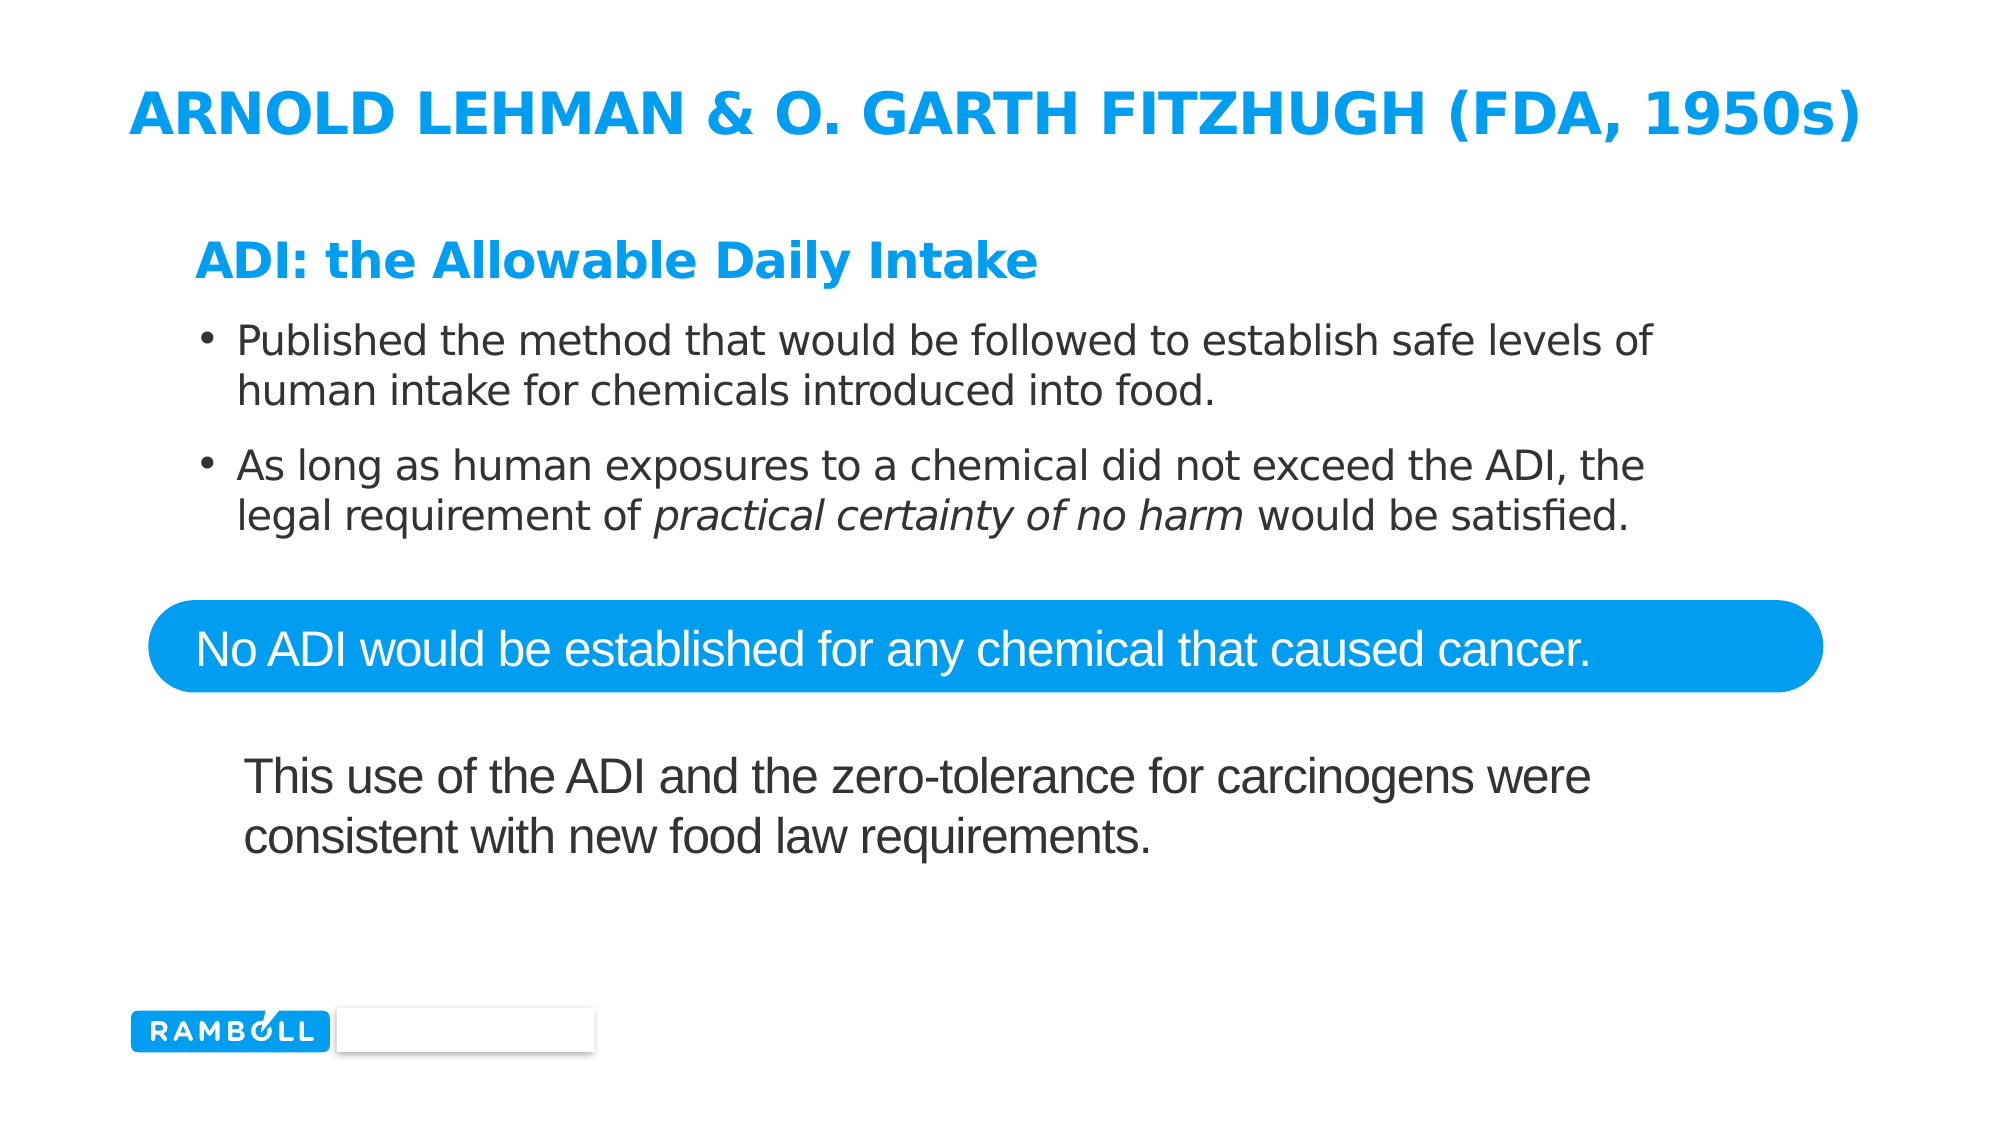

# Arnold Lehman & O. Garth Fitzhugh (FDA, 1950s)
ADI: the Allowable Daily Intake
Published the method that would be followed to establish safe levels of human intake for chemicals introduced into food.
As long as human exposures to a chemical did not exceed the ADI, the legal requirement of practical certainty of no harm would be satisfied.

No ADI would be established for any chemical that caused cancer.
This use of the ADI and the zero-tolerance for carcinogens were consistent with new food law requirements.